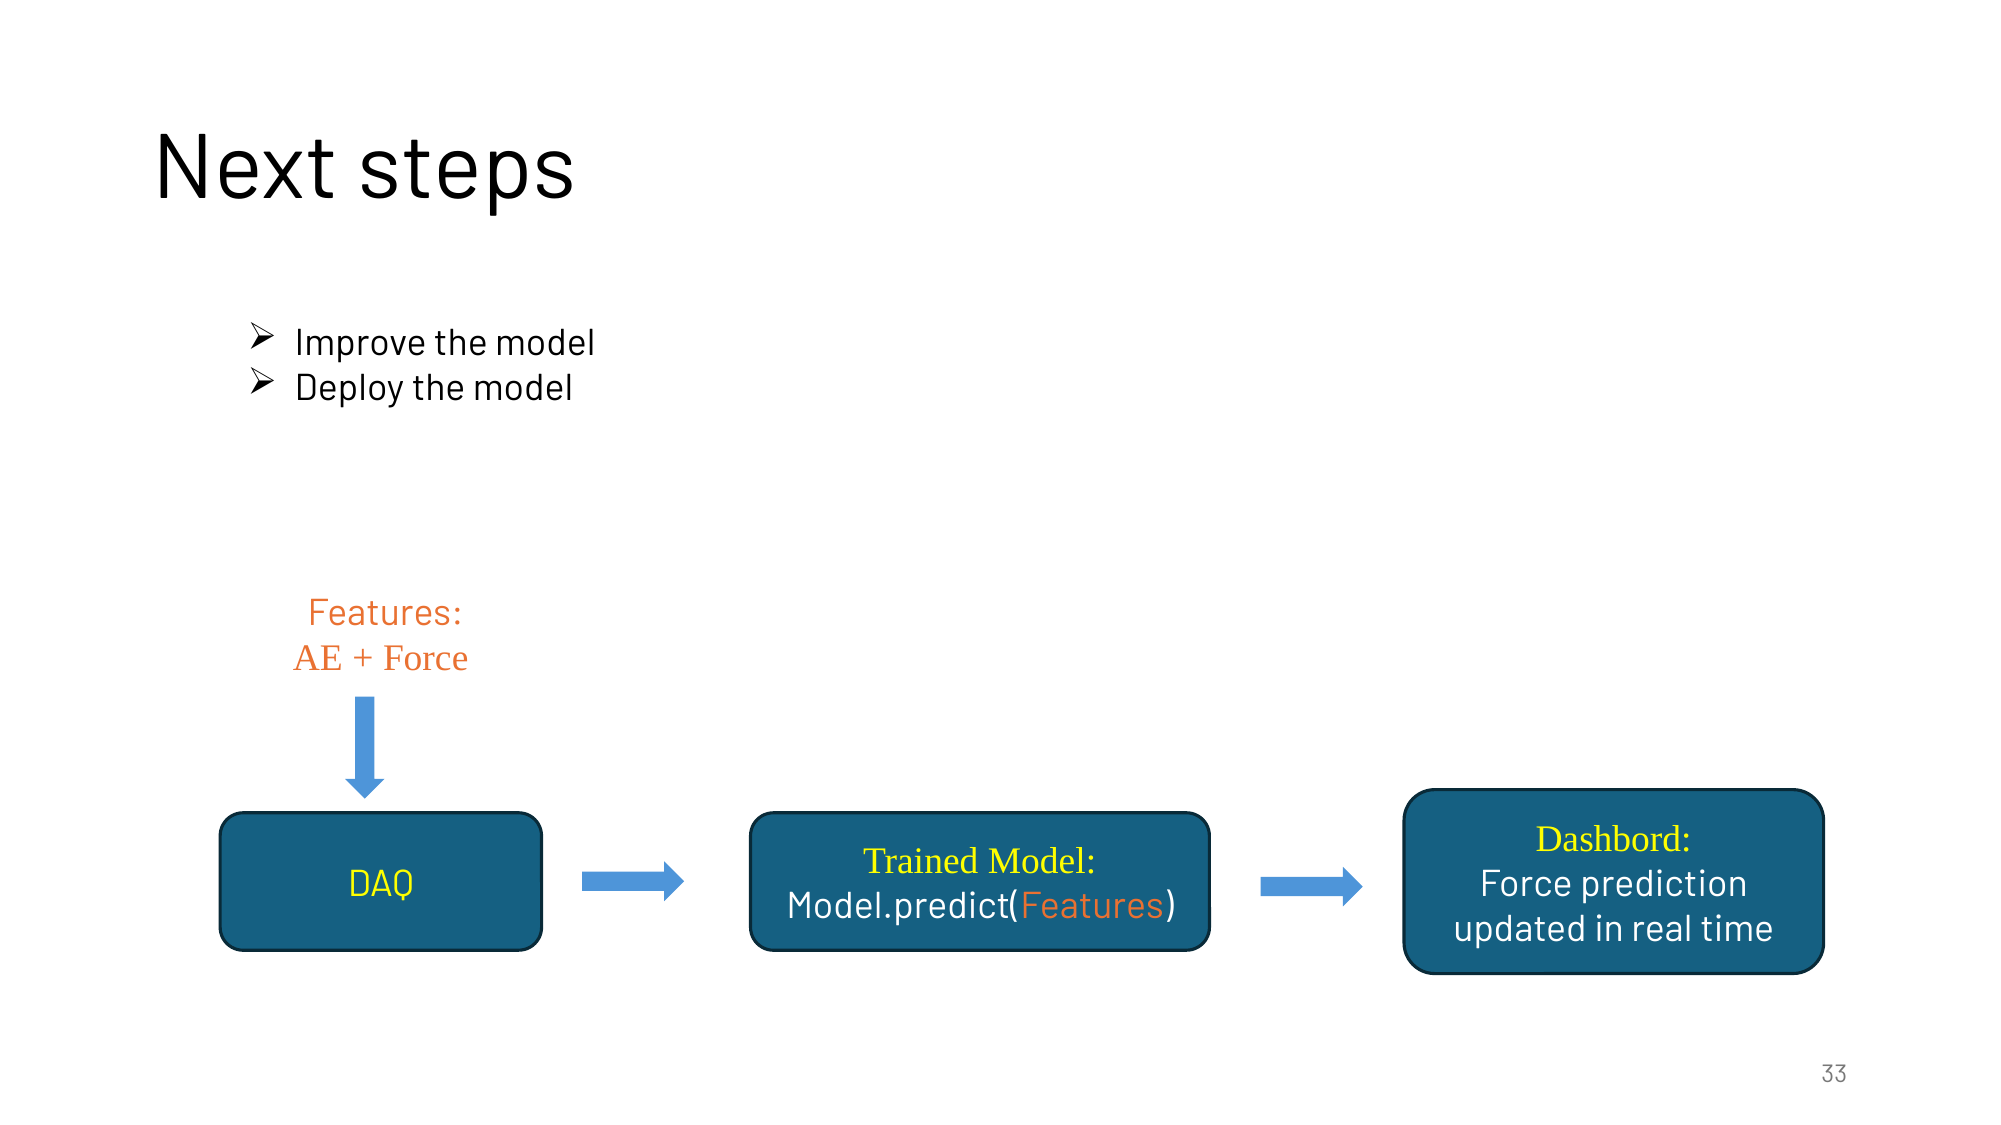

# Next steps
Improve the model
Deploy the model
(Features:
AE + Force

Dashbord:
Force prediction updated in real time
Trained Model:
Model.predict(Features)
DAQ

33